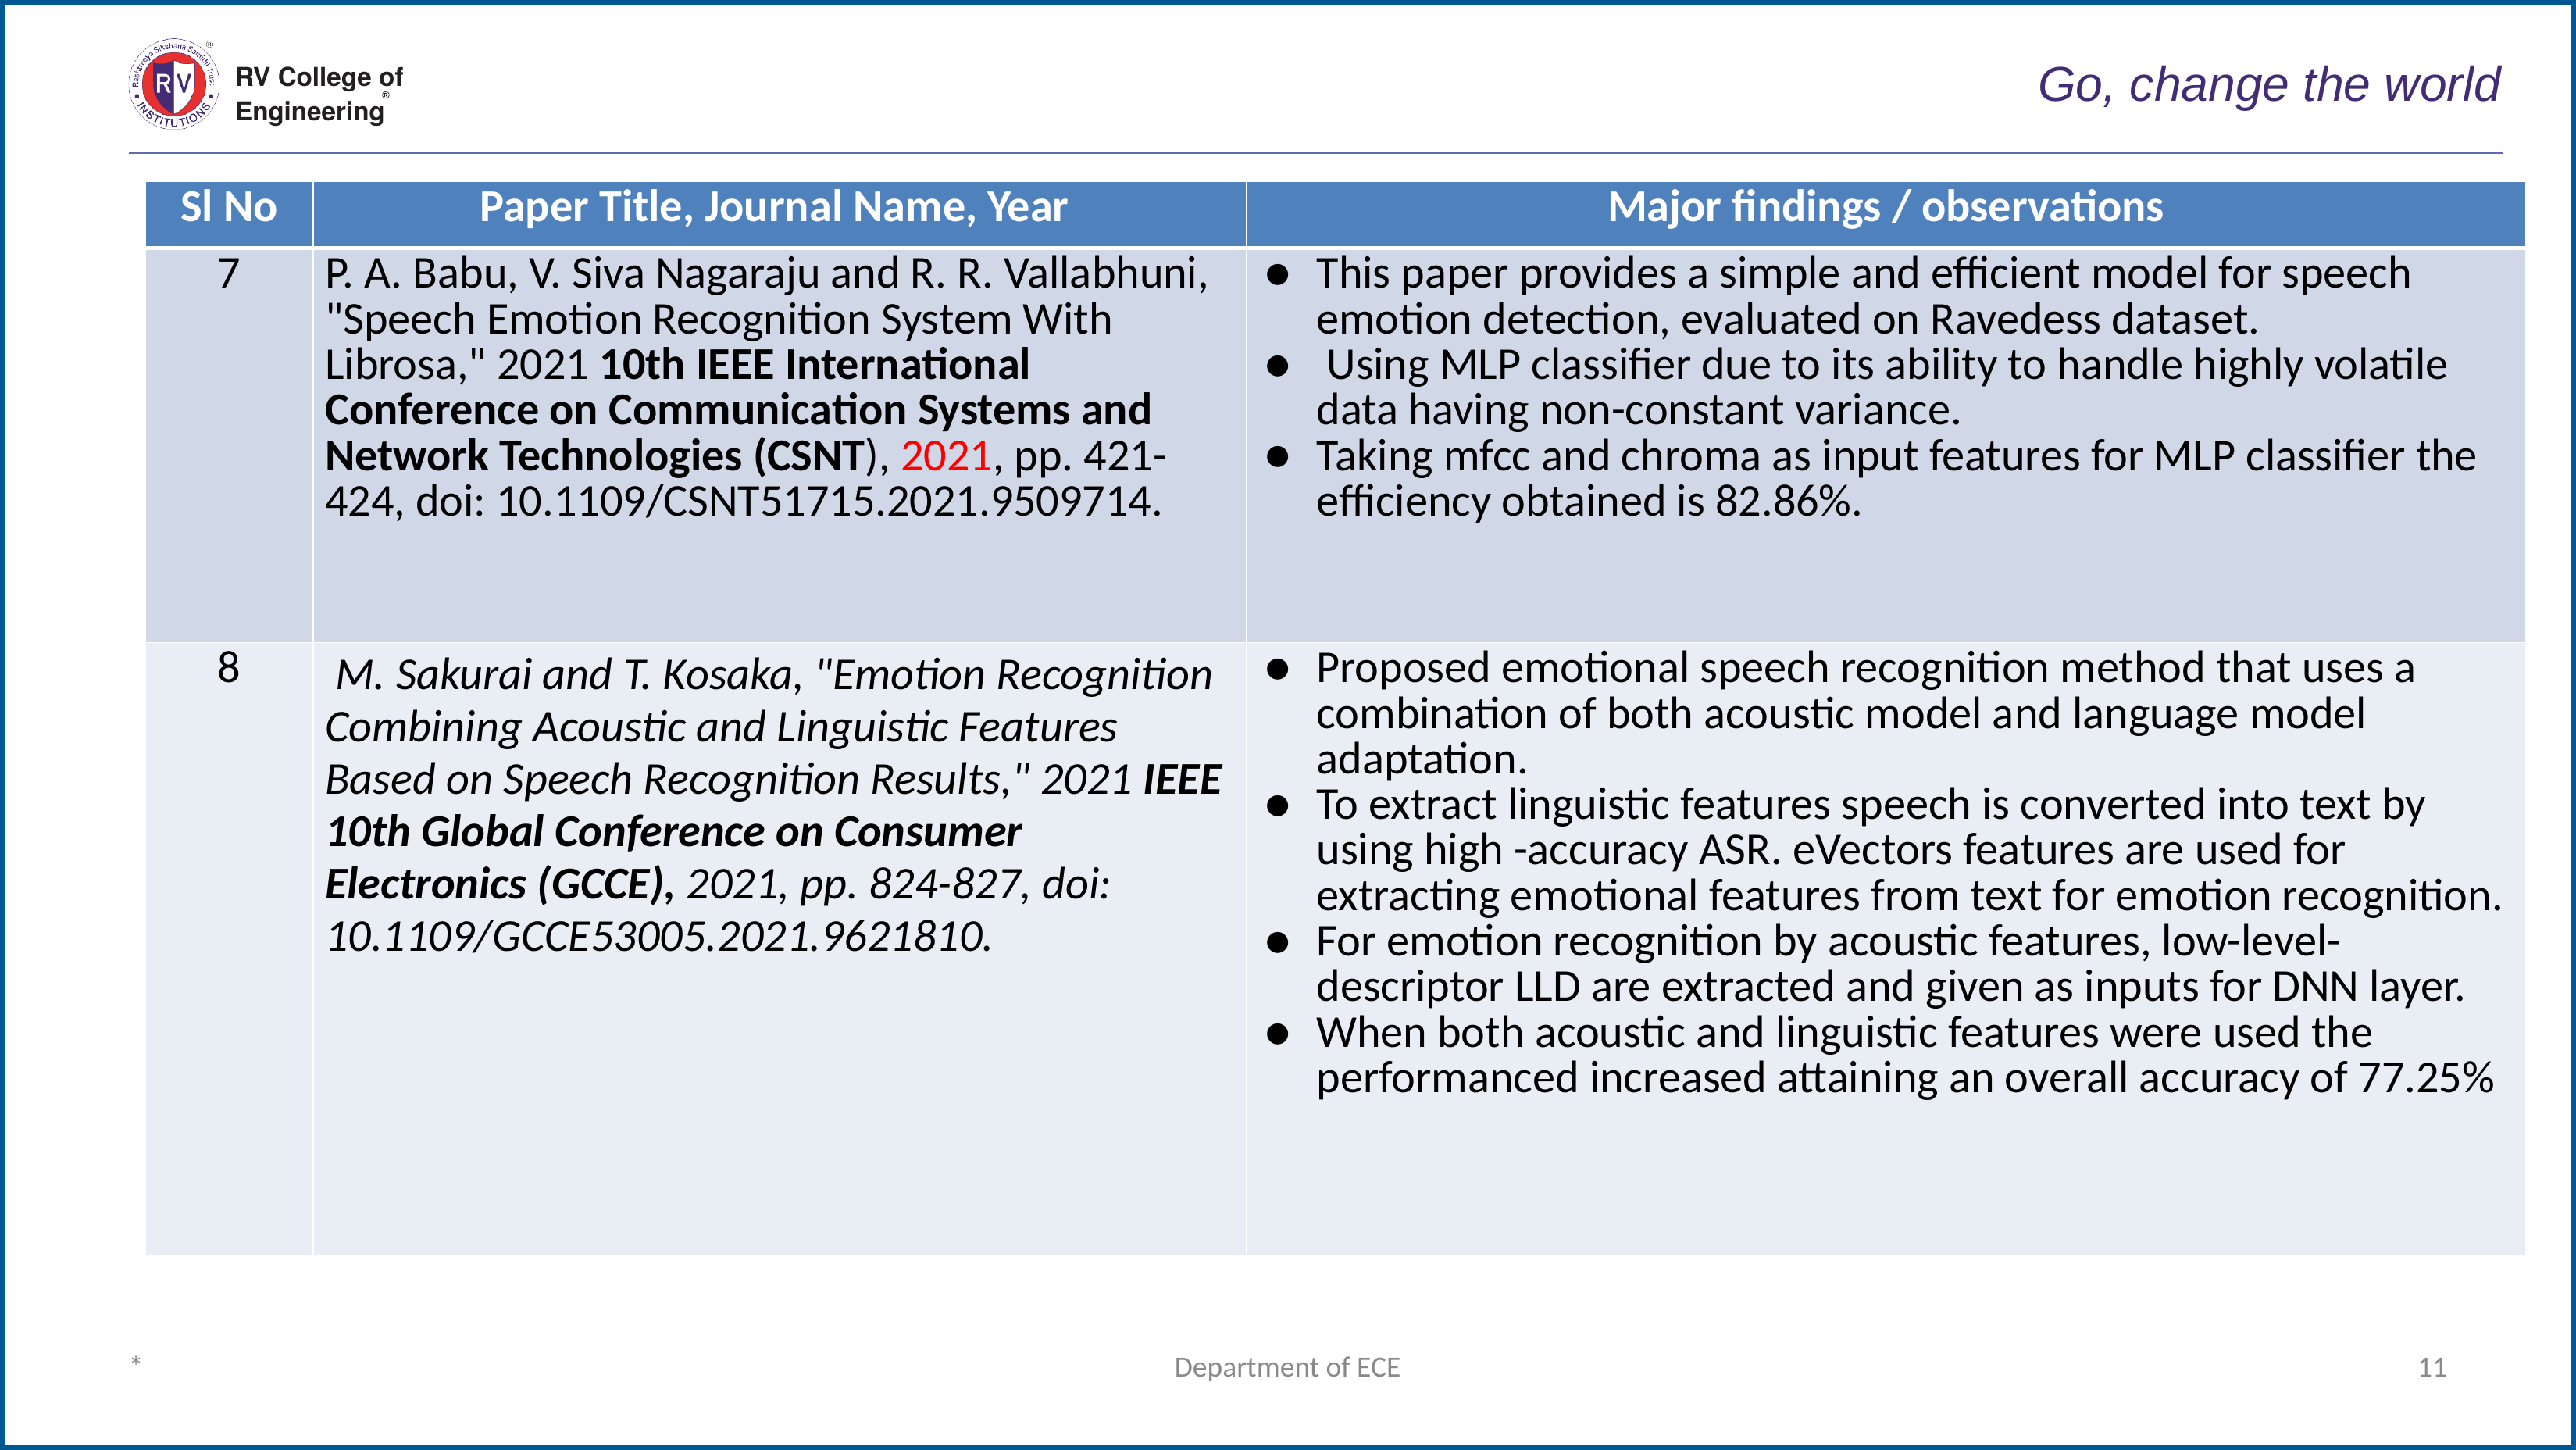

# Go, change the world
RV College of
Engineering

| Sl No | Paper Title, Journal Name, Year | Major findings / observations |
| --- | --- | --- |
| 7 | P. A. Babu, V. Siva Nagaraju and R. R. Vallabhuni, "Speech Emotion Recognition System With Librosa," 2021 10th IEEE International Conference on Communication Systems and Network Technologies (CSNT), 2021, pp. 421-424, doi: 10.1109/CSNT51715.2021.9509714. | This paper provides a simple and efficient model for speech emotion detection, evaluated on Ravedess dataset. Using MLP classifier due to its ability to handle highly volatile data having non-constant variance. Taking mfcc and chroma as input features for MLP classifier the efficiency obtained is 82.86%. |
| 8 | M. Sakurai and T. Kosaka, "Emotion Recognition Combining Acoustic and Linguistic Features Based on Speech Recognition Results," 2021 IEEE 10th Global Conference on Consumer Electronics (GCCE), 2021, pp. 824-827, doi: 10.1109/GCCE53005.2021.9621810. | Proposed emotional speech recognition method that uses a combination of both acoustic model and language model adaptation. To extract linguistic features speech is converted into text by using high -accuracy ASR. eVectors features are used for extracting emotional features from text for emotion recognition. For emotion recognition by acoustic features, low-level-descriptor LLD are extracted and given as inputs for DNN layer. When both acoustic and linguistic features were used the performanced increased attaining an overall accuracy of 77.25% |
*
Department of ECE
11